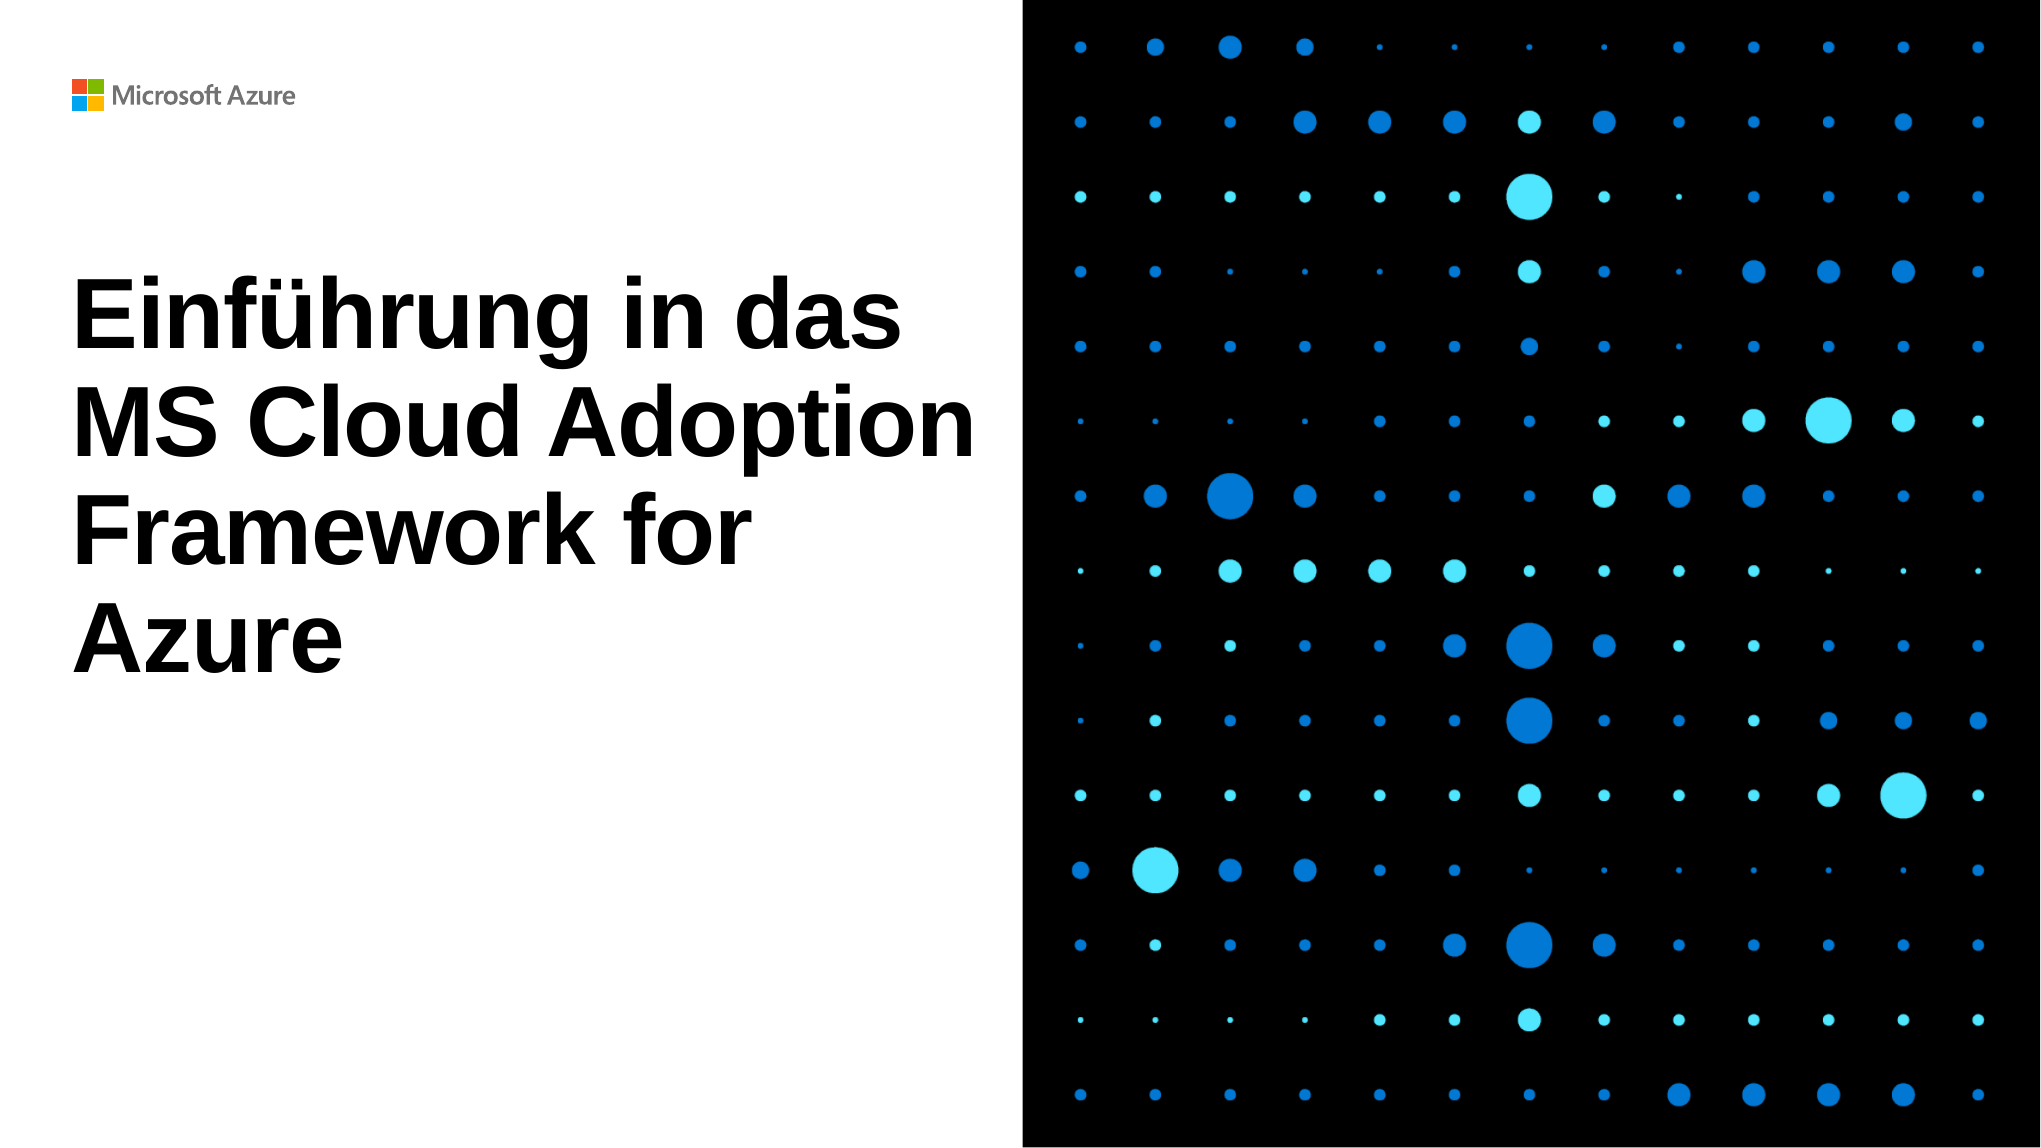

# Einführung in das MS Cloud Adoption Framework for Azure